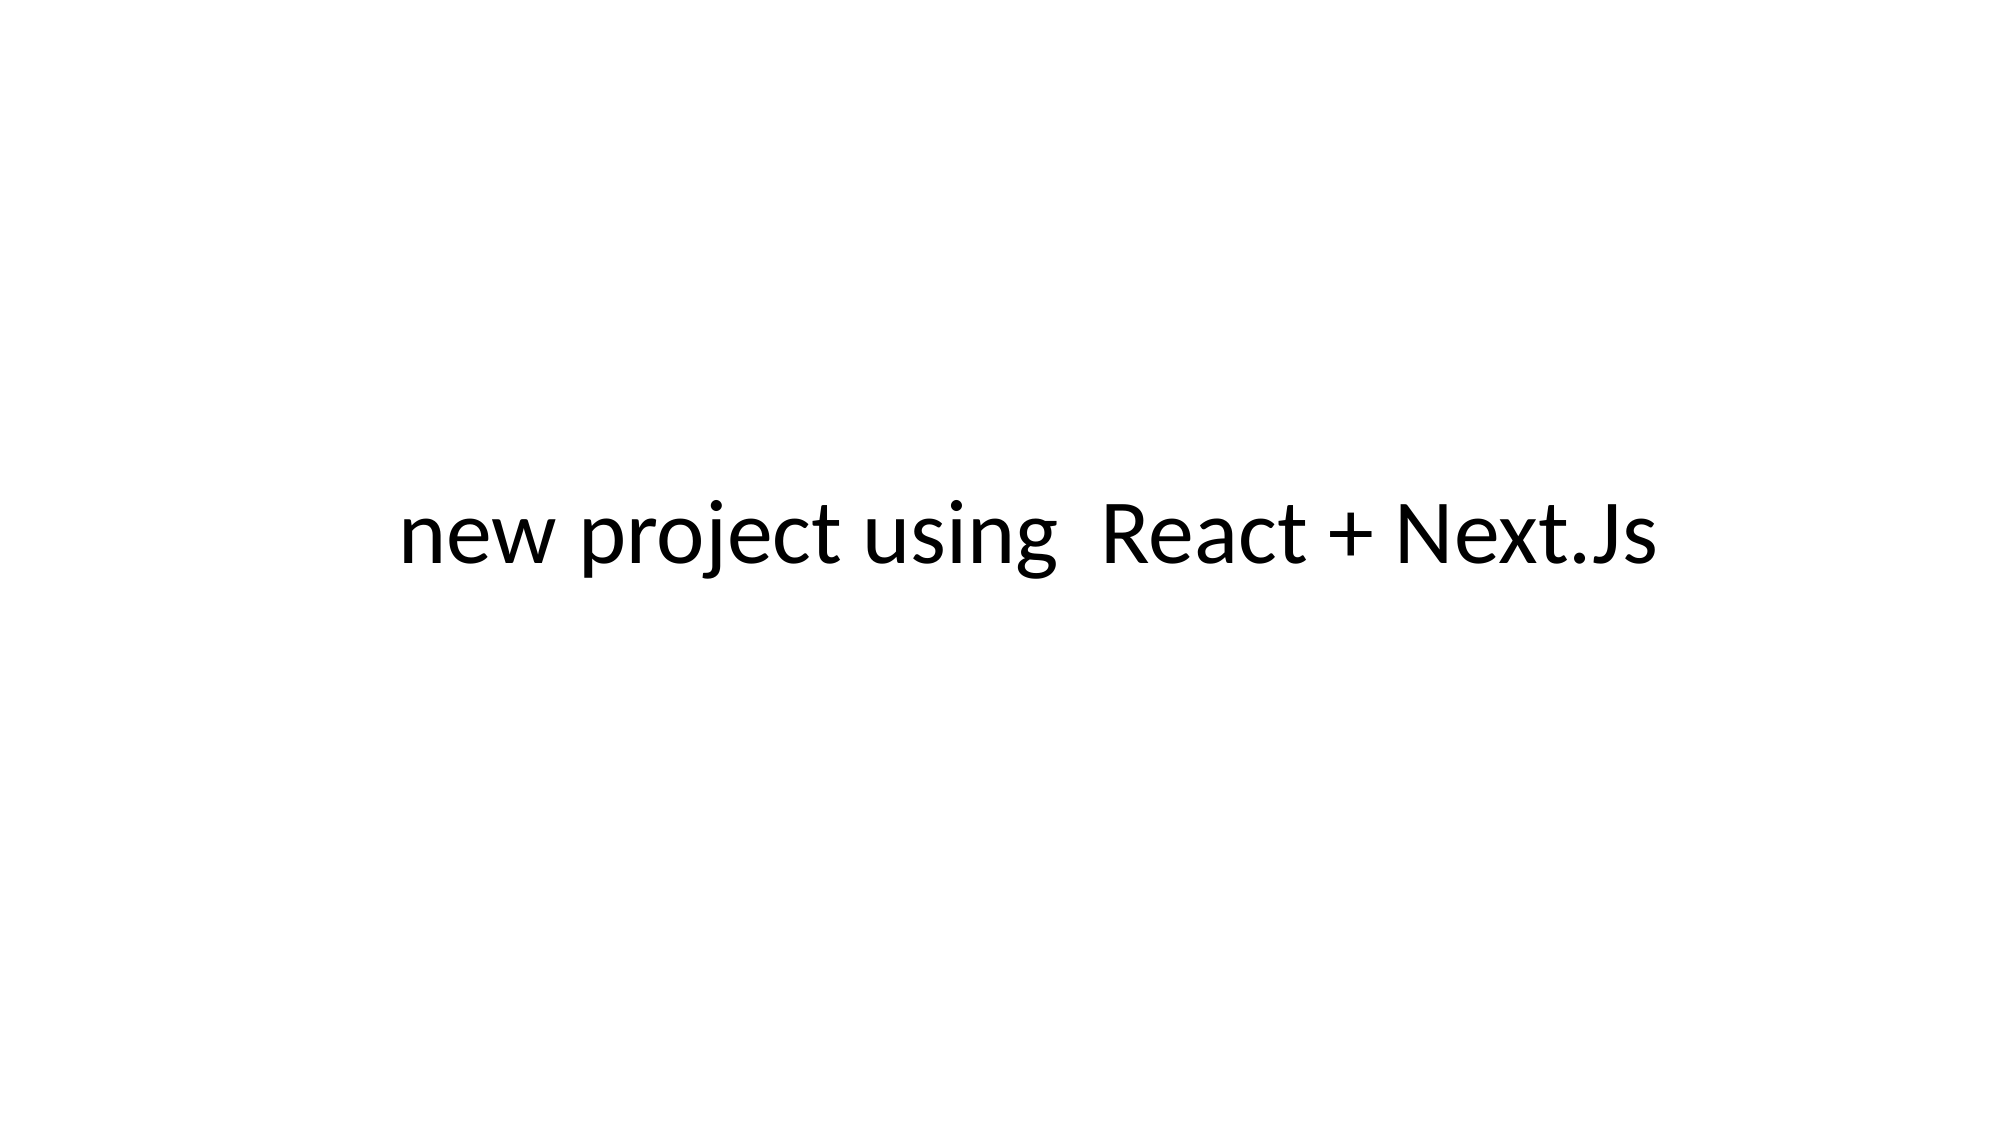

# new project using  React + Next.Js